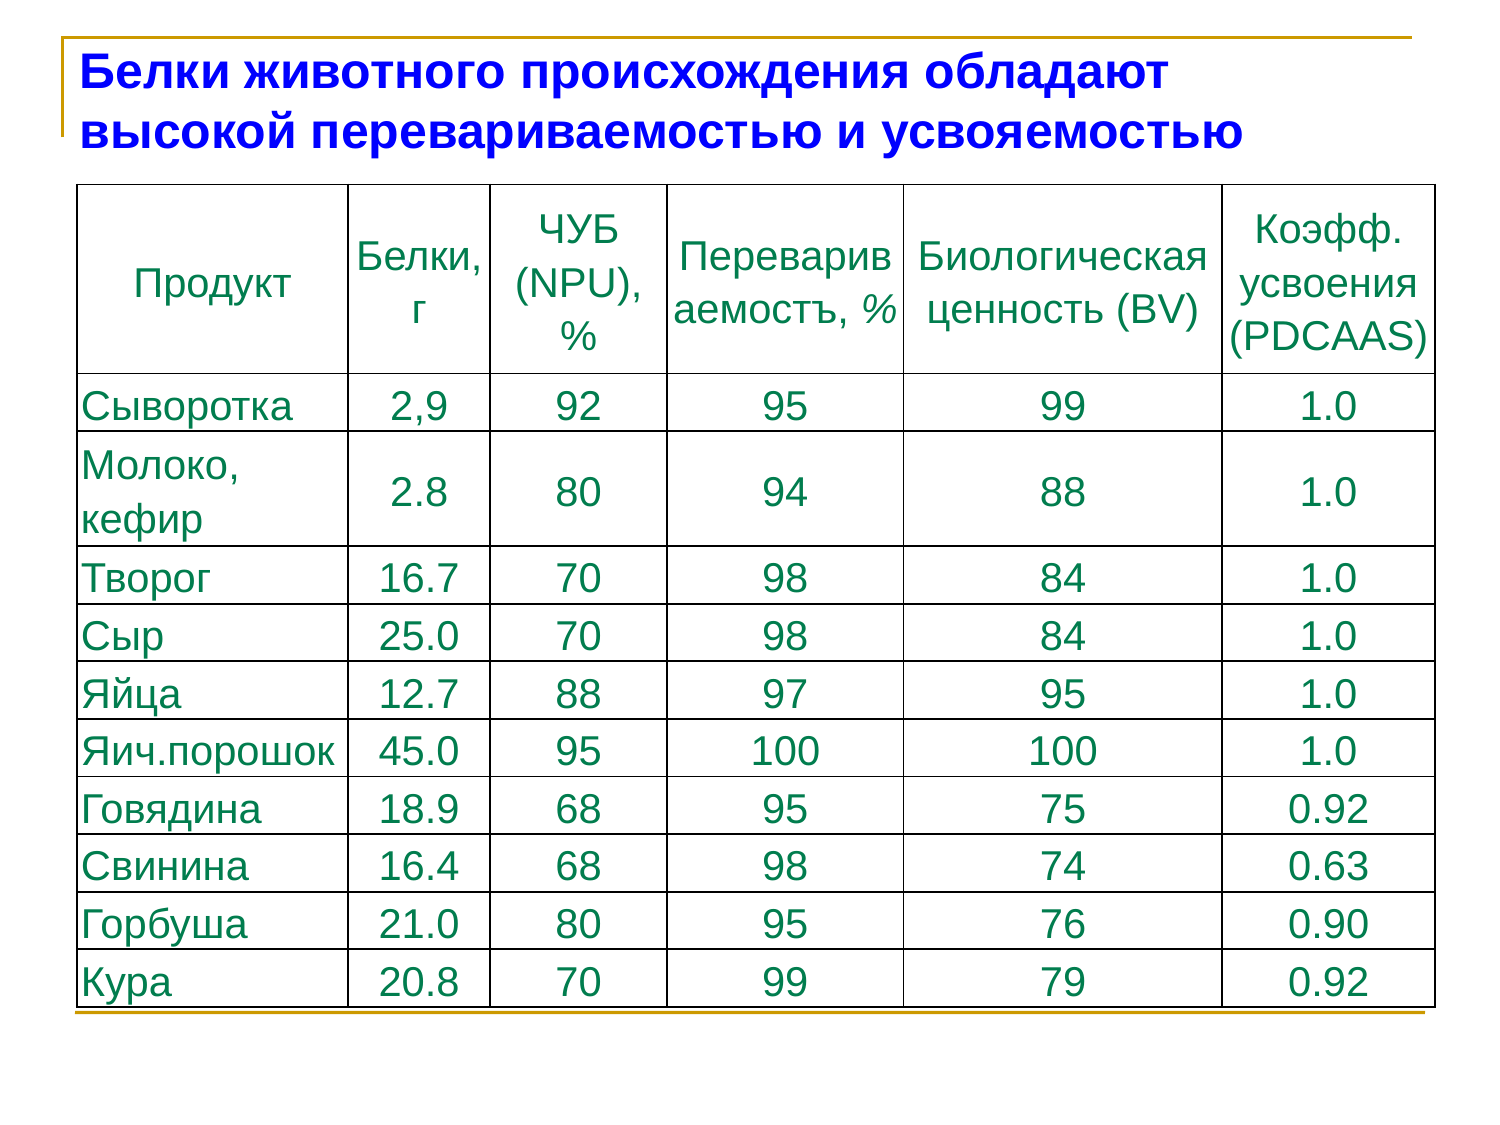

Белки животного происхождения обладают высокой перевариваемостью и усвояемостью
| Продукт | Белки, г | ЧУБ (NPU), % | Перевариваемостъ, % | Биологическая ценность (BV) | Коэфф. усвоения (PDCAAS) |
| --- | --- | --- | --- | --- | --- |
| Сыворотка | 2,9 | 92 | 95 | 99 | 1.0 |
| Молоко, кефир | 2.8 | 80 | 94 | 88 | 1.0 |
| Творог | 16.7 | 70 | 98 | 84 | 1.0 |
| Сыр | 25.0 | 70 | 98 | 84 | 1.0 |
| Яйца | 12.7 | 88 | 97 | 95 | 1.0 |
| Яич.порошок | 45.0 | 95 | 100 | 100 | 1.0 |
| Говядина | 18.9 | 68 | 95 | 75 | 0.92 |
| Свинина | 16.4 | 68 | 98 | 74 | 0.63 |
| Горбуша | 21.0 | 80 | 95 | 76 | 0.90 |
| Кура | 20.8 | 70 | 99 | 79 | 0.92 |